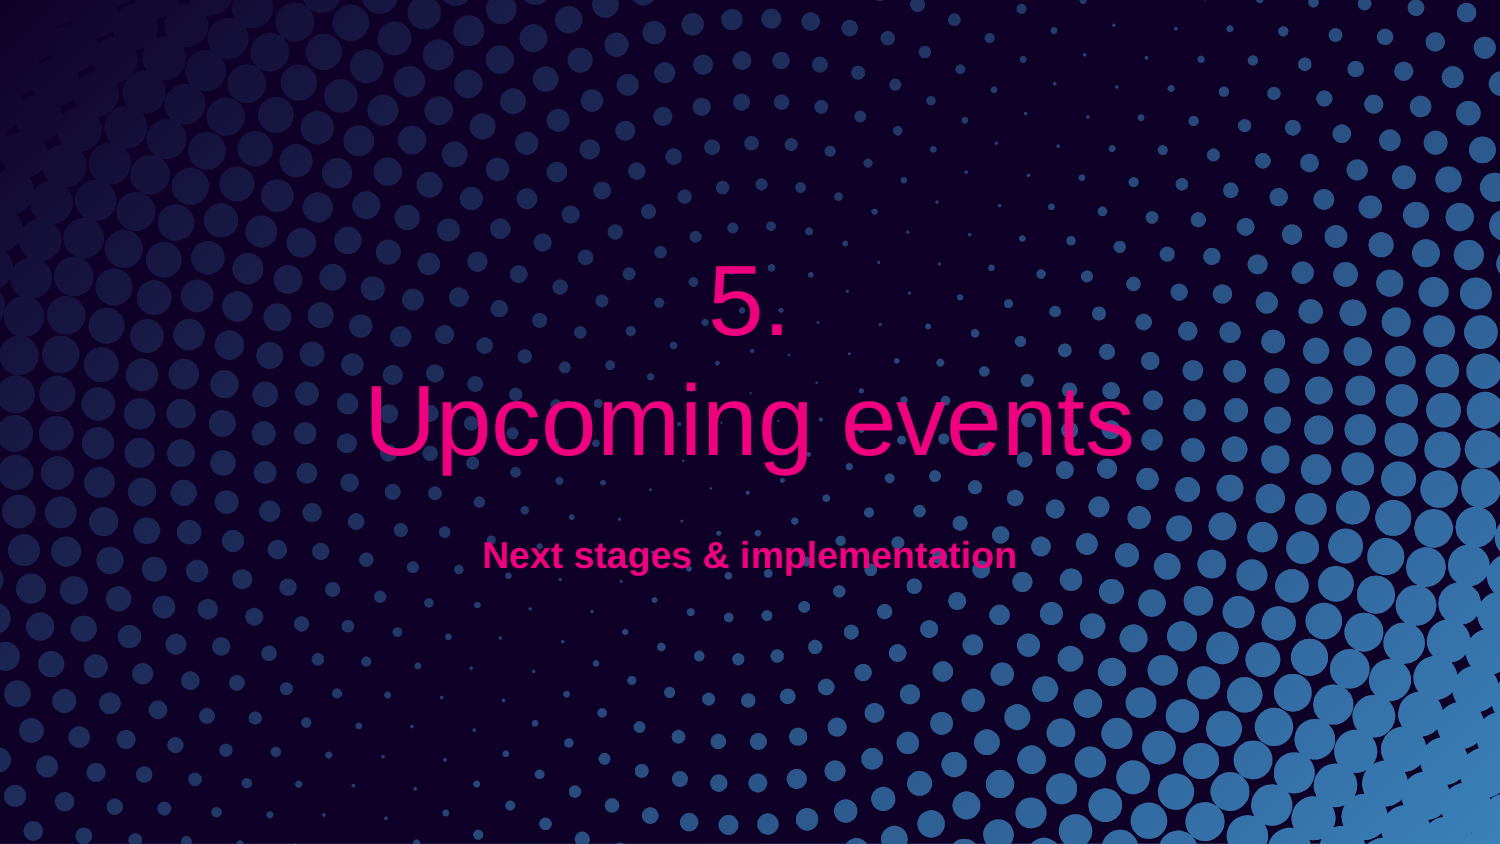

# 5.
Upcoming events
Next stages & implementation